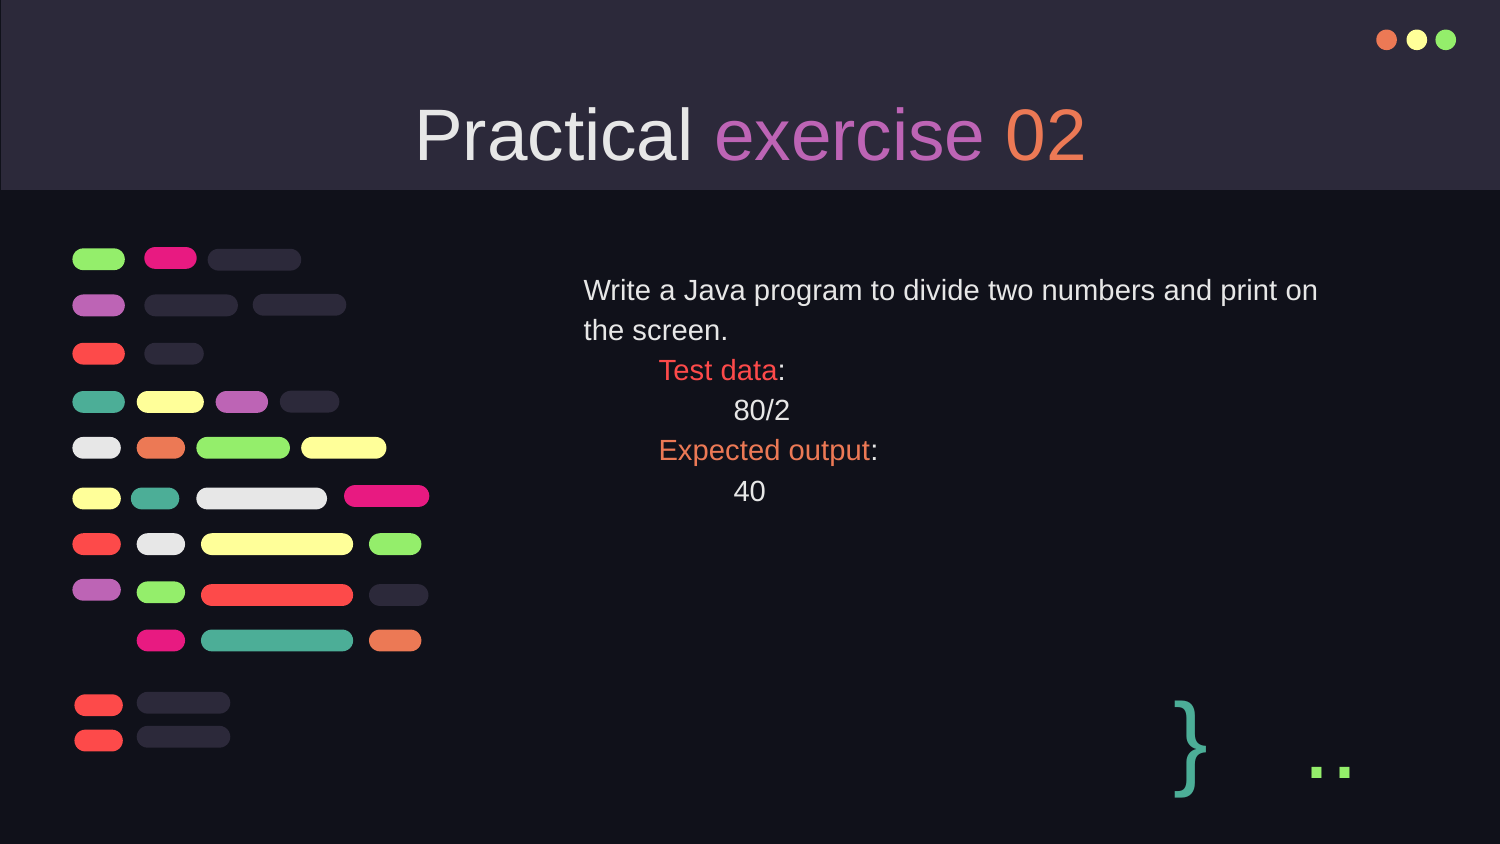

# Practical exercise 02

Write a Java program to divide two numbers and print on the screen.
Test data:
80/2
Expected output:
40
}
..